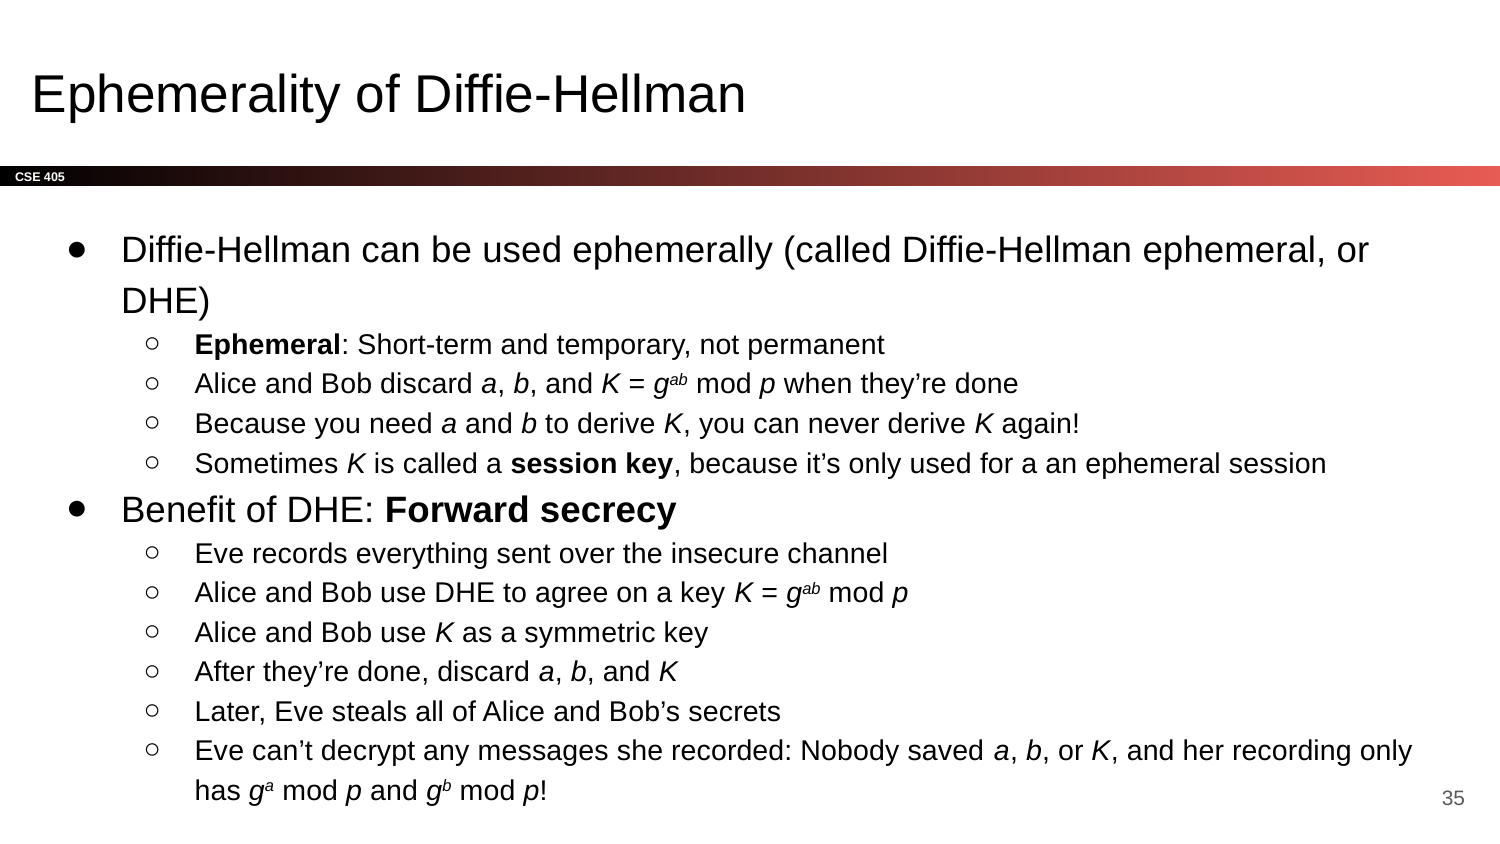

# Ephemerality of Diffie-Hellman
Diffie-Hellman can be used ephemerally (called Diffie-Hellman ephemeral, or DHE)
Ephemeral: Short-term and temporary, not permanent
Alice and Bob discard a, b, and K = gab mod p when they’re done
Because you need a and b to derive K, you can never derive K again!
Sometimes K is called a session key, because it’s only used for a an ephemeral session
Benefit of DHE: Forward secrecy
Eve records everything sent over the insecure channel
Alice and Bob use DHE to agree on a key K = gab mod p
Alice and Bob use K as a symmetric key
After they’re done, discard a, b, and K
Later, Eve steals all of Alice and Bob’s secrets
Eve can’t decrypt any messages she recorded: Nobody saved a, b, or K, and her recording only has ga mod p and gb mod p!
35